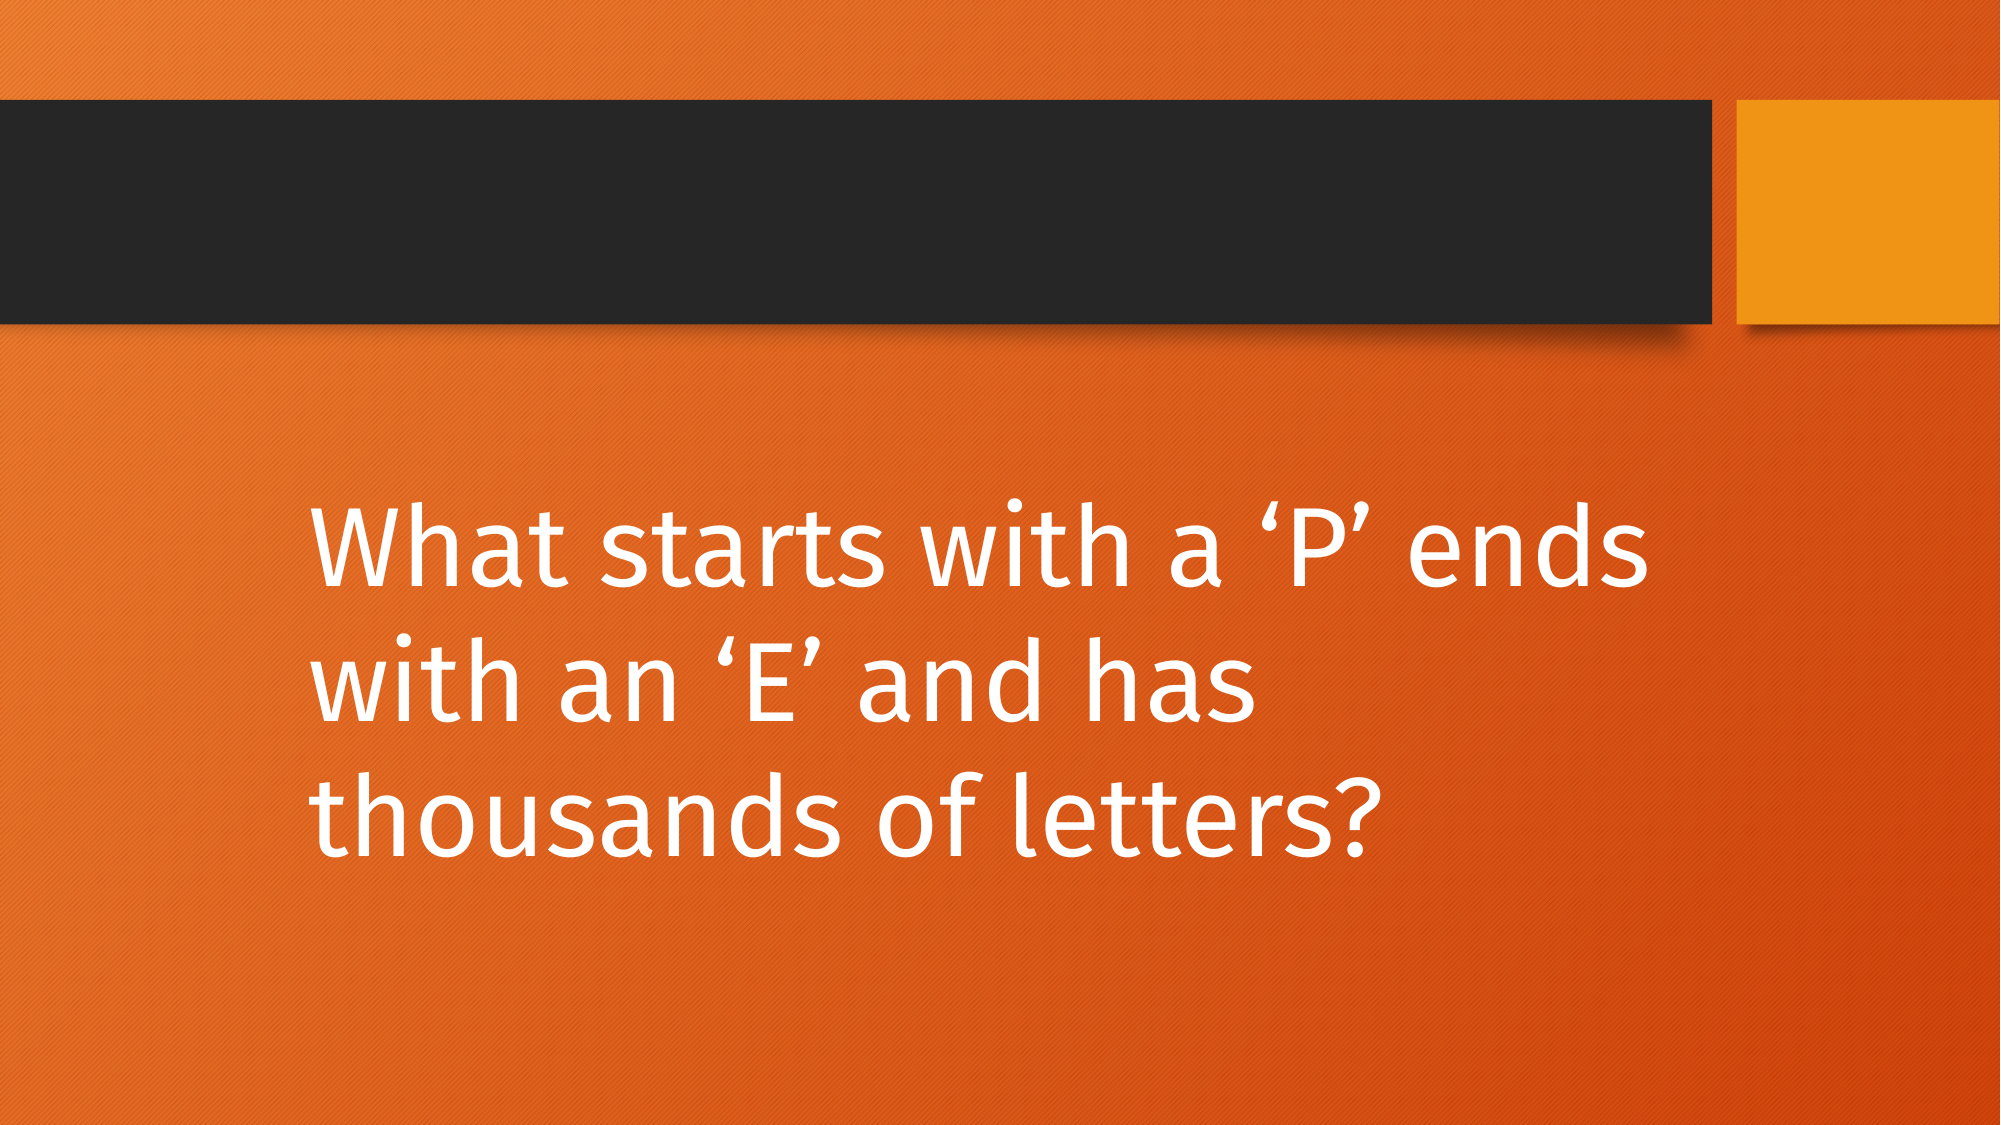

What starts with a ‘P’ ends with an ‘E’ and has thousands of letters?